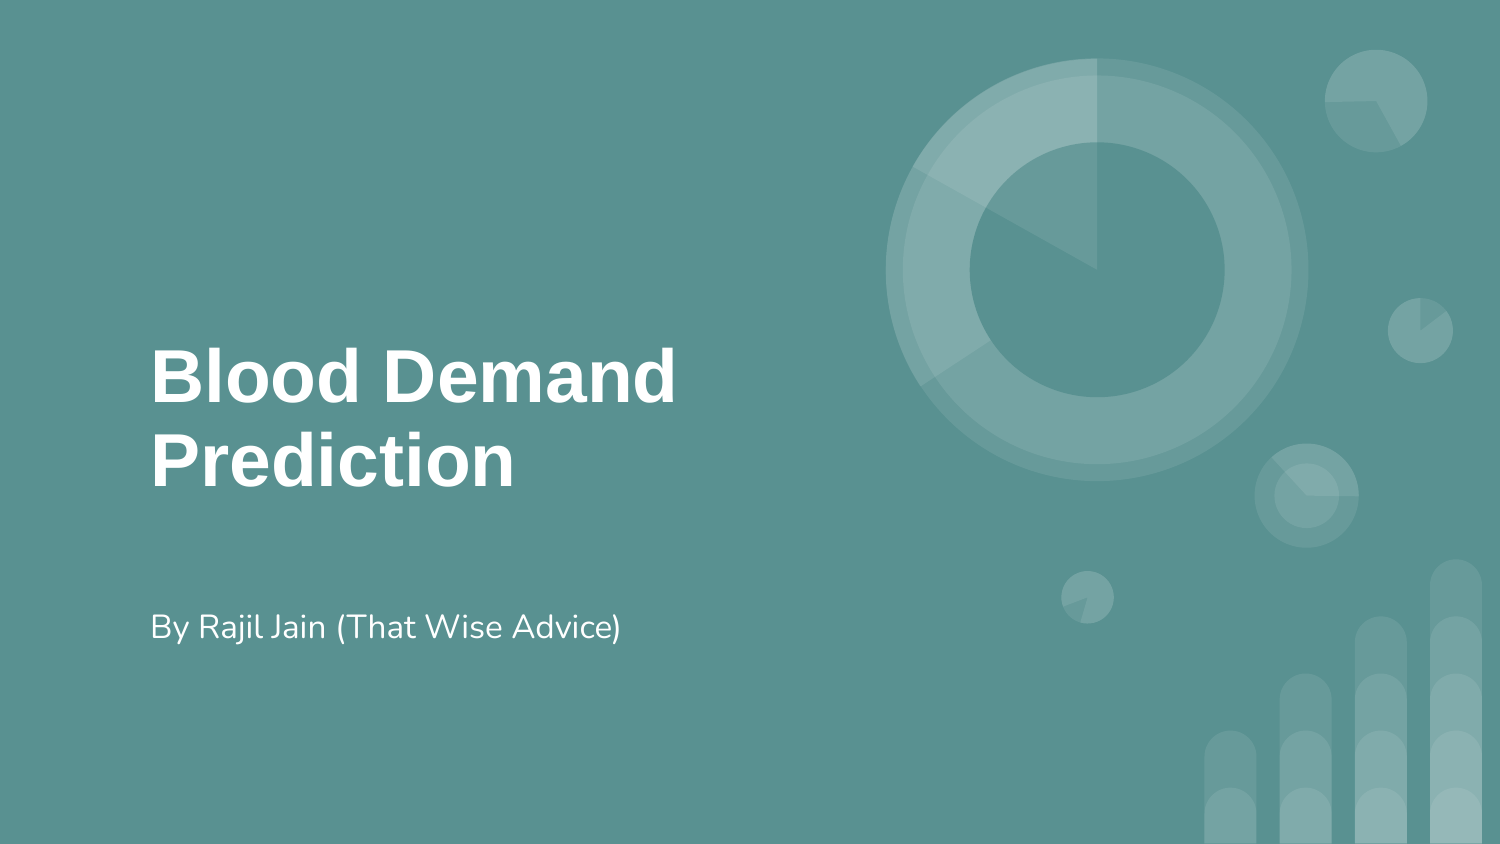

# Blood Demand Prediction
By Rajil Jain (That Wise Advice)